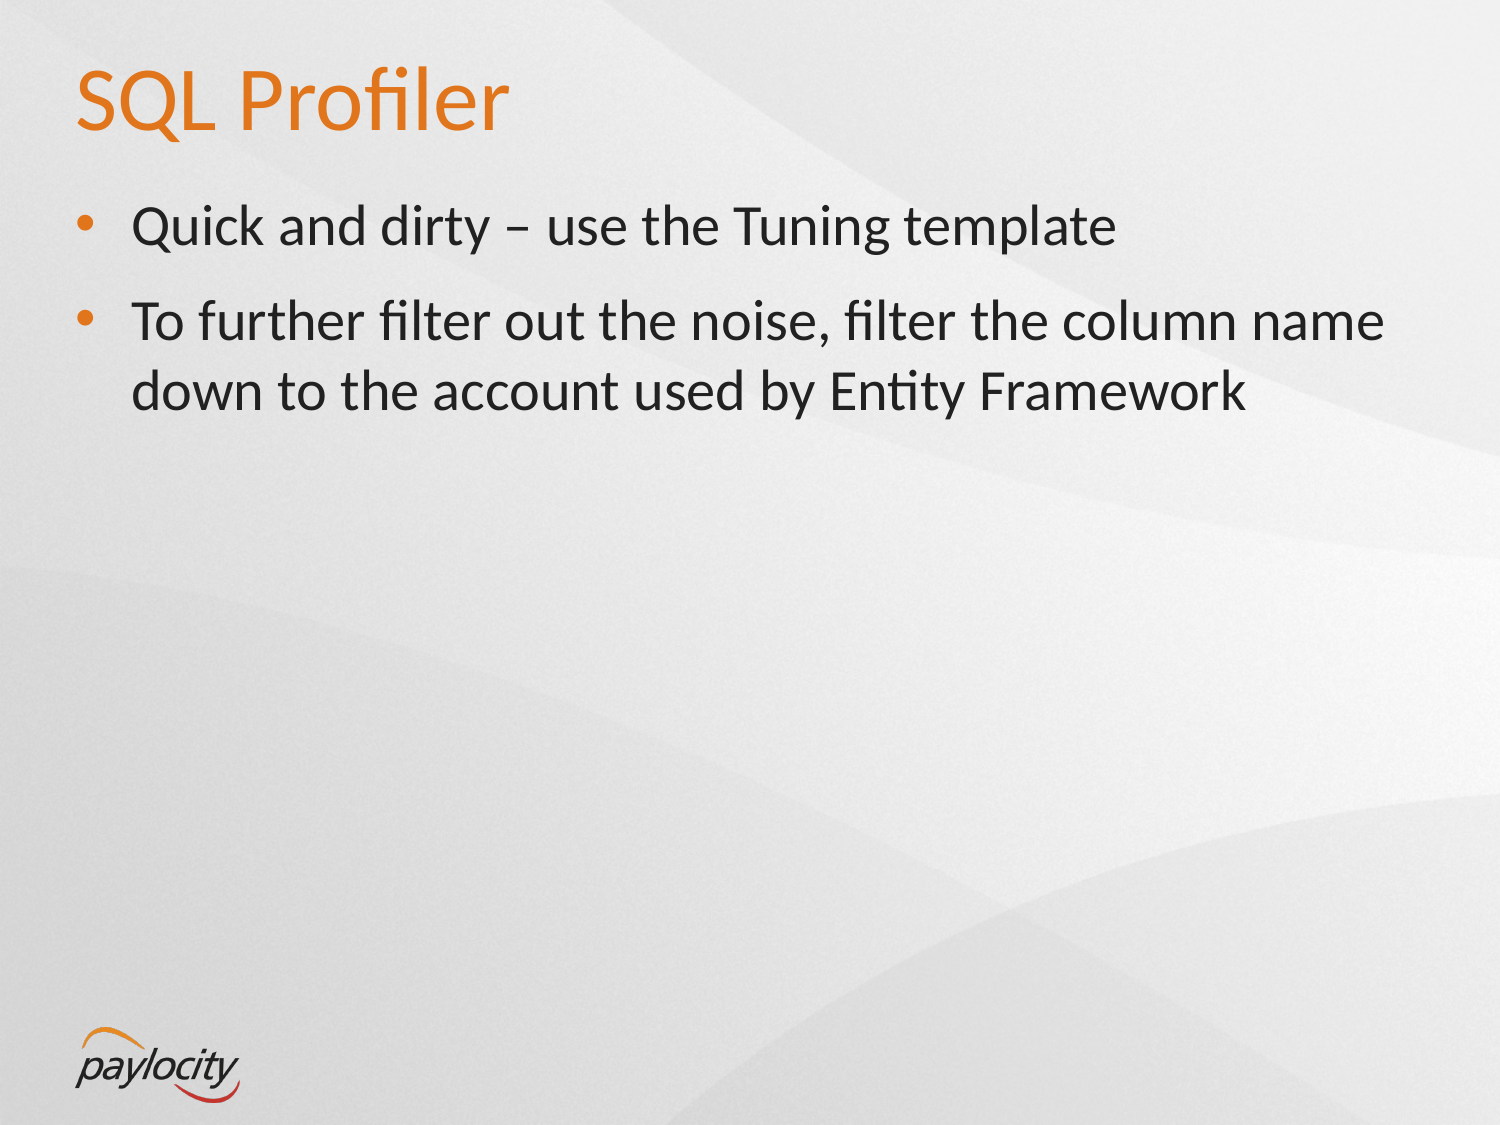

# SQL Profiler
Quick and dirty – use the Tuning template
To further filter out the noise, filter the column name down to the account used by Entity Framework